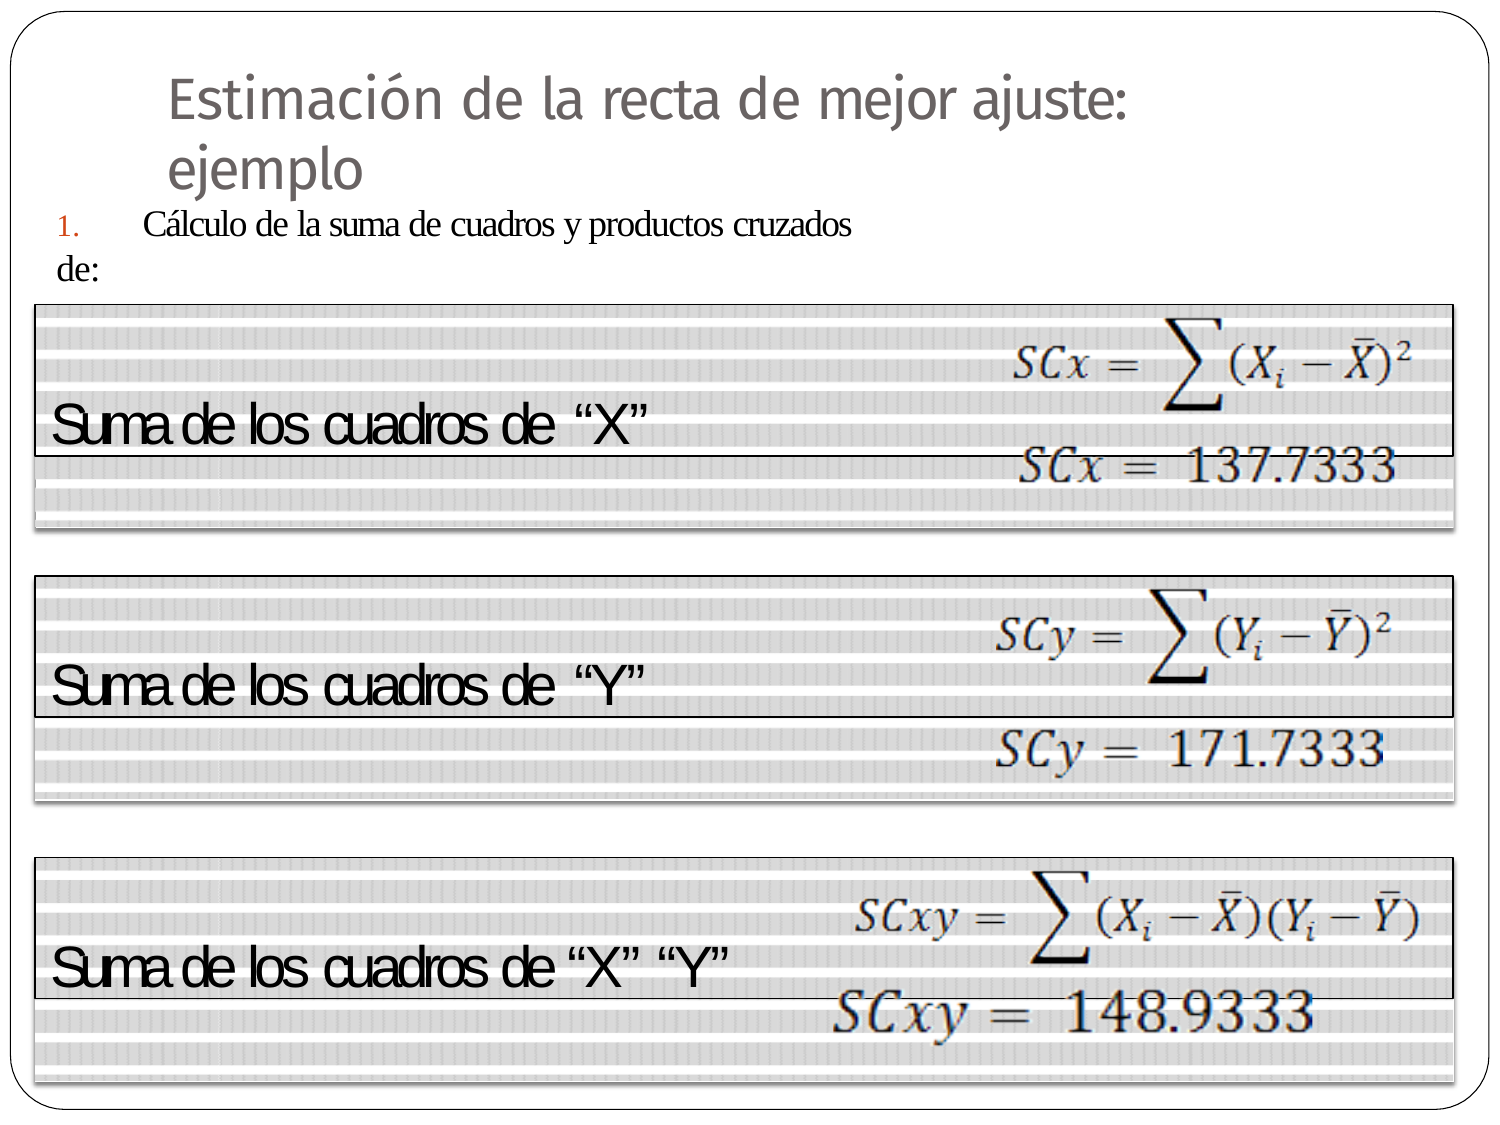

# Estimación de la recta de mejor ajuste: ejemplo
1.	Cálculo de la suma de cuadros y productos cruzados de:

Suma de los cuadros de “X”

Suma de los cuadros de “Y”

Suma de los cuadros de “X” “Y”